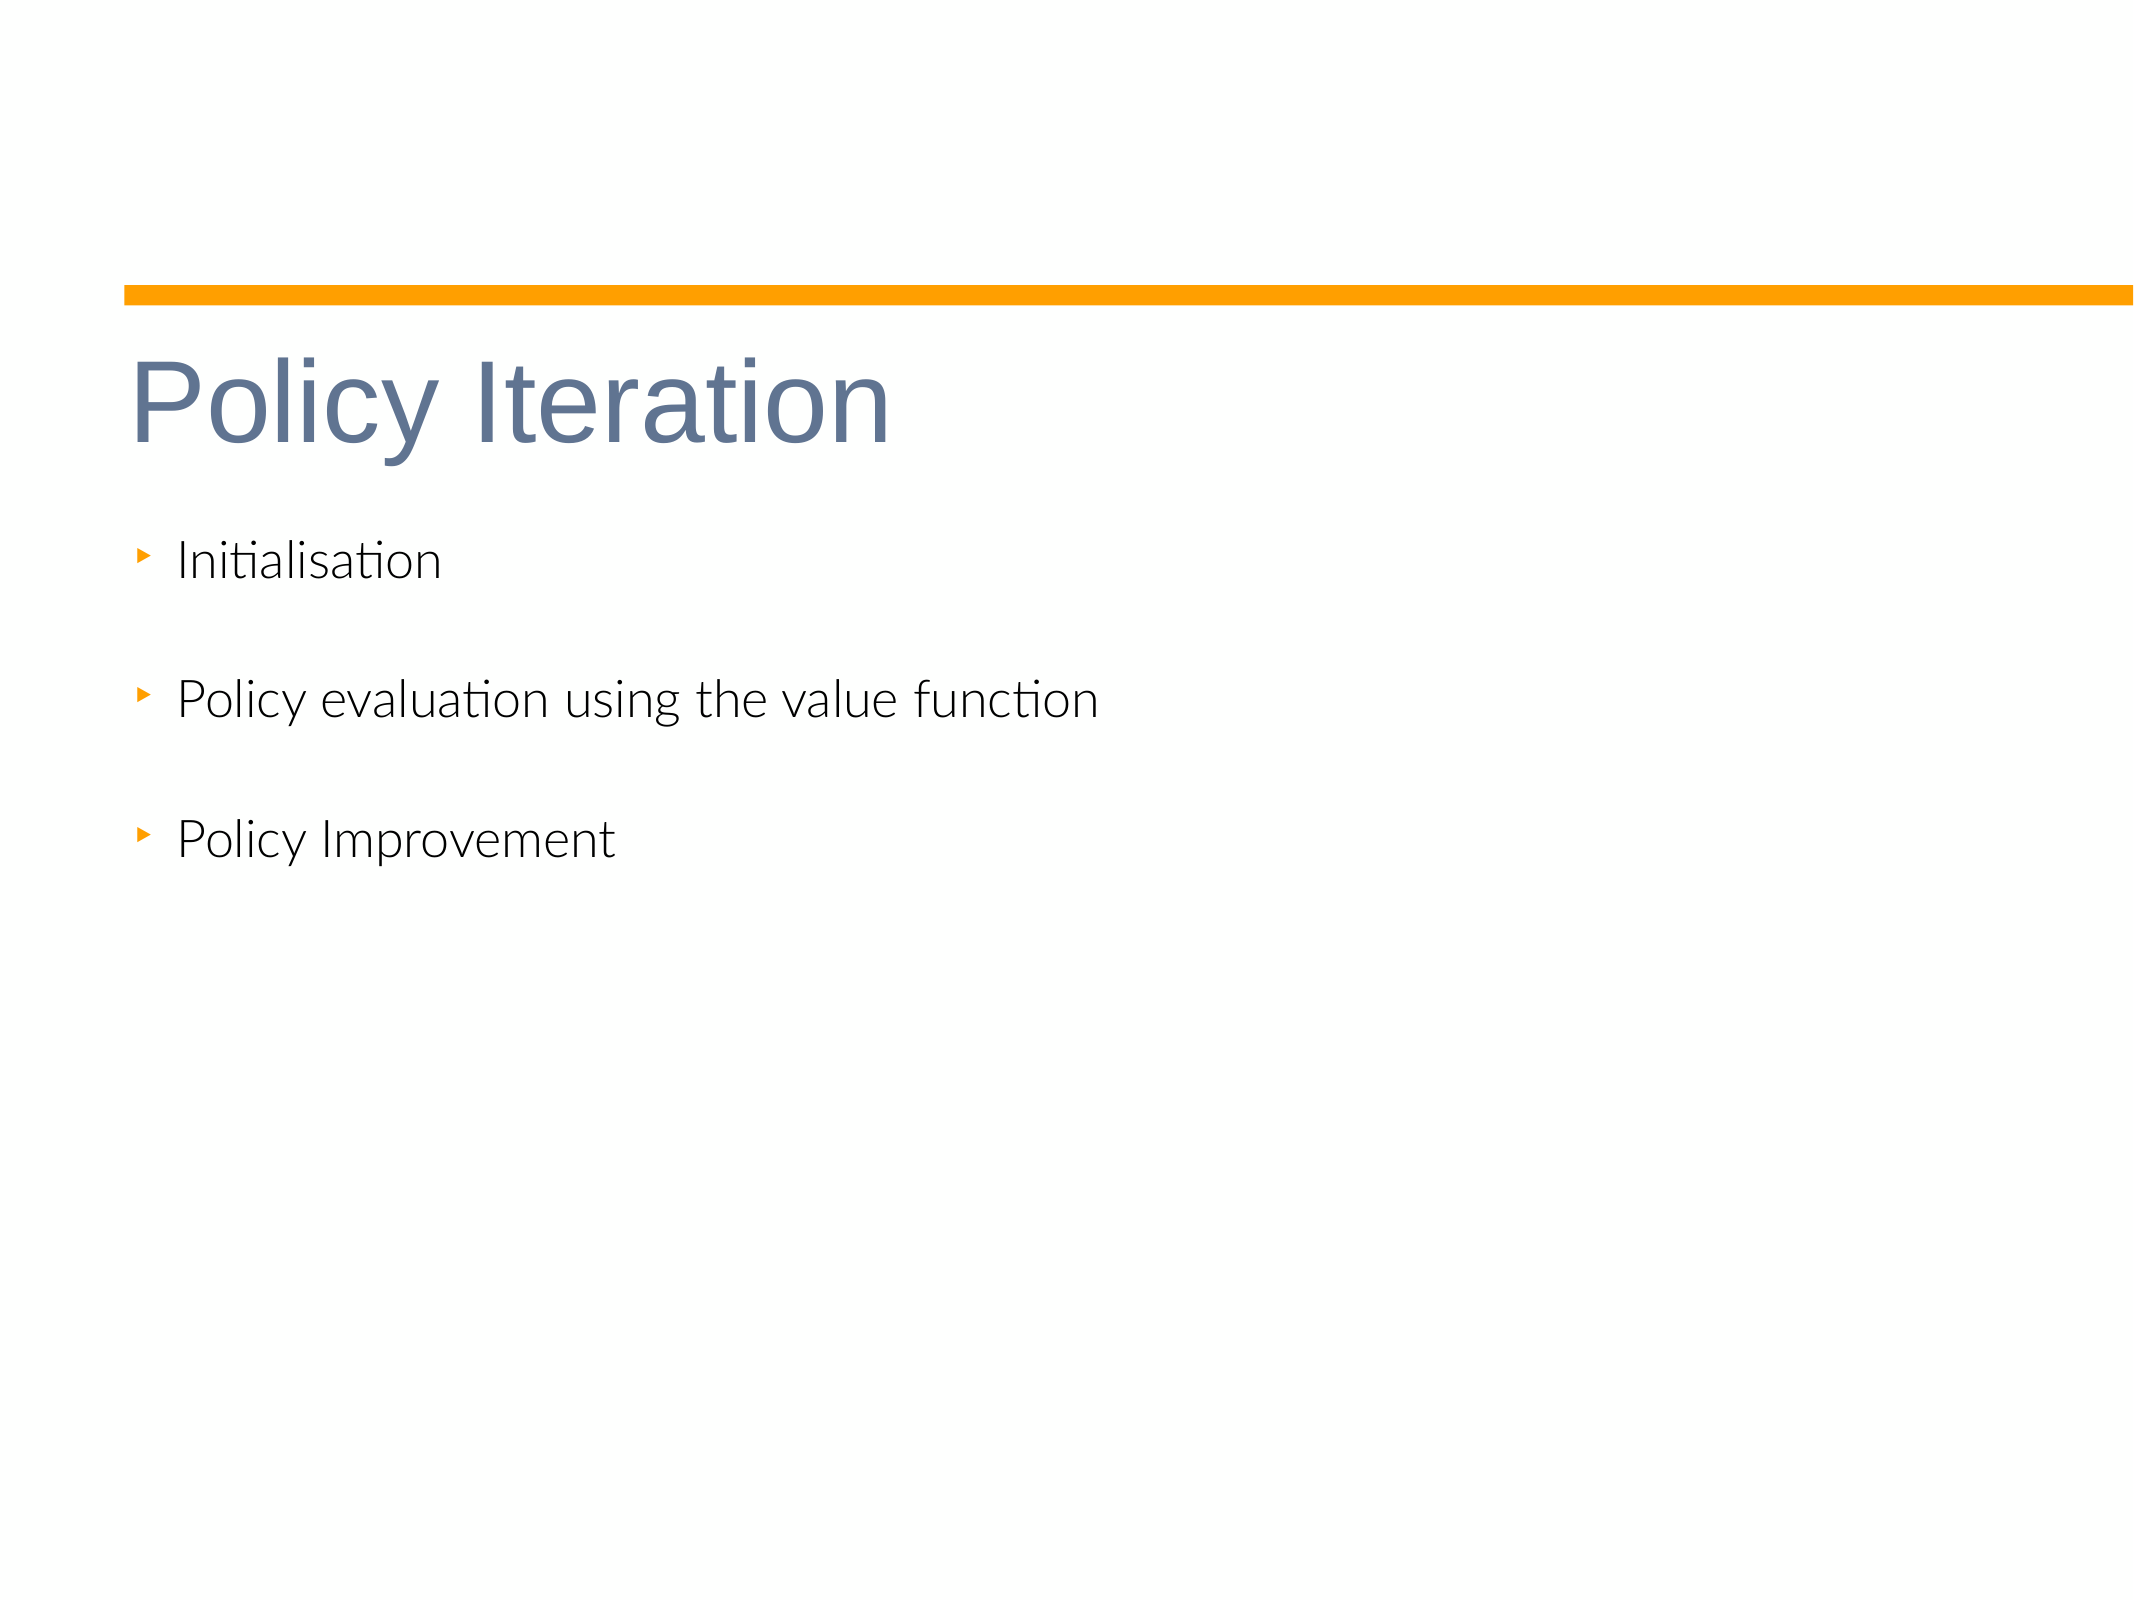

Policy Iteration
Initialisation
Policy evaluation using the value function
Policy Improvement